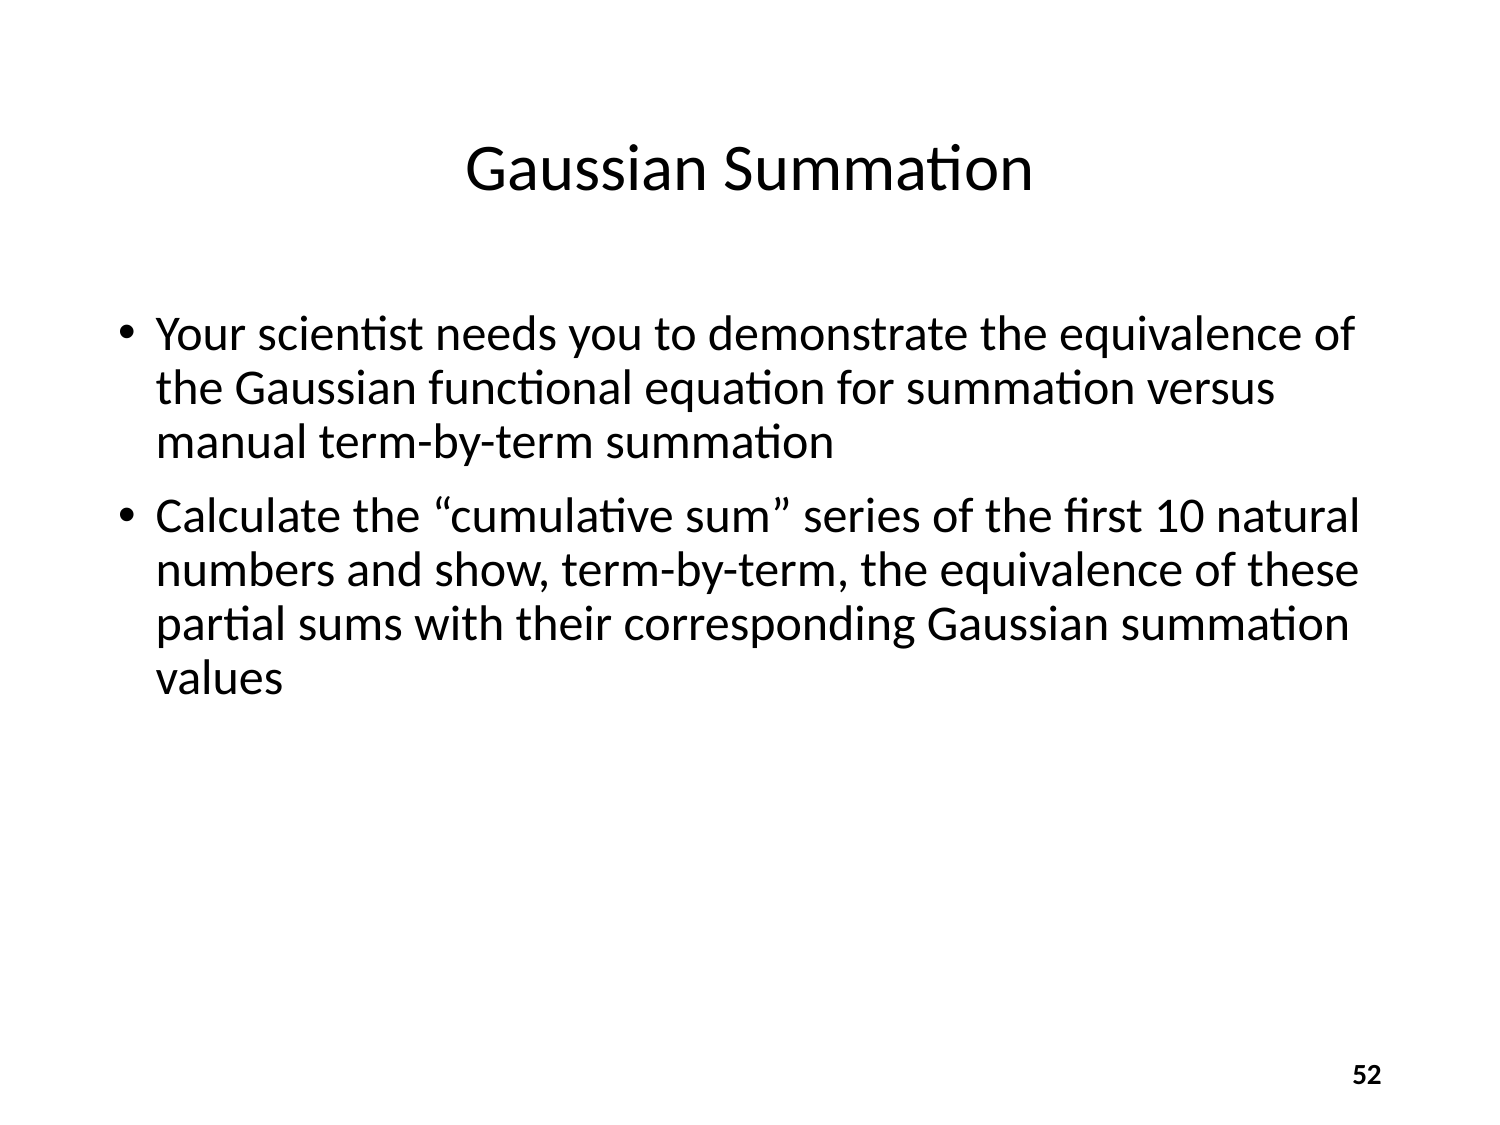

# Gaussian Summation
Your scientist needs you to demonstrate the equivalence of the Gaussian functional equation for summation versus manual term-by-term summation
Calculate the “cumulative sum” series of the first 10 natural numbers and show, term-by-term, the equivalence of these partial sums with their corresponding Gaussian summation values
52